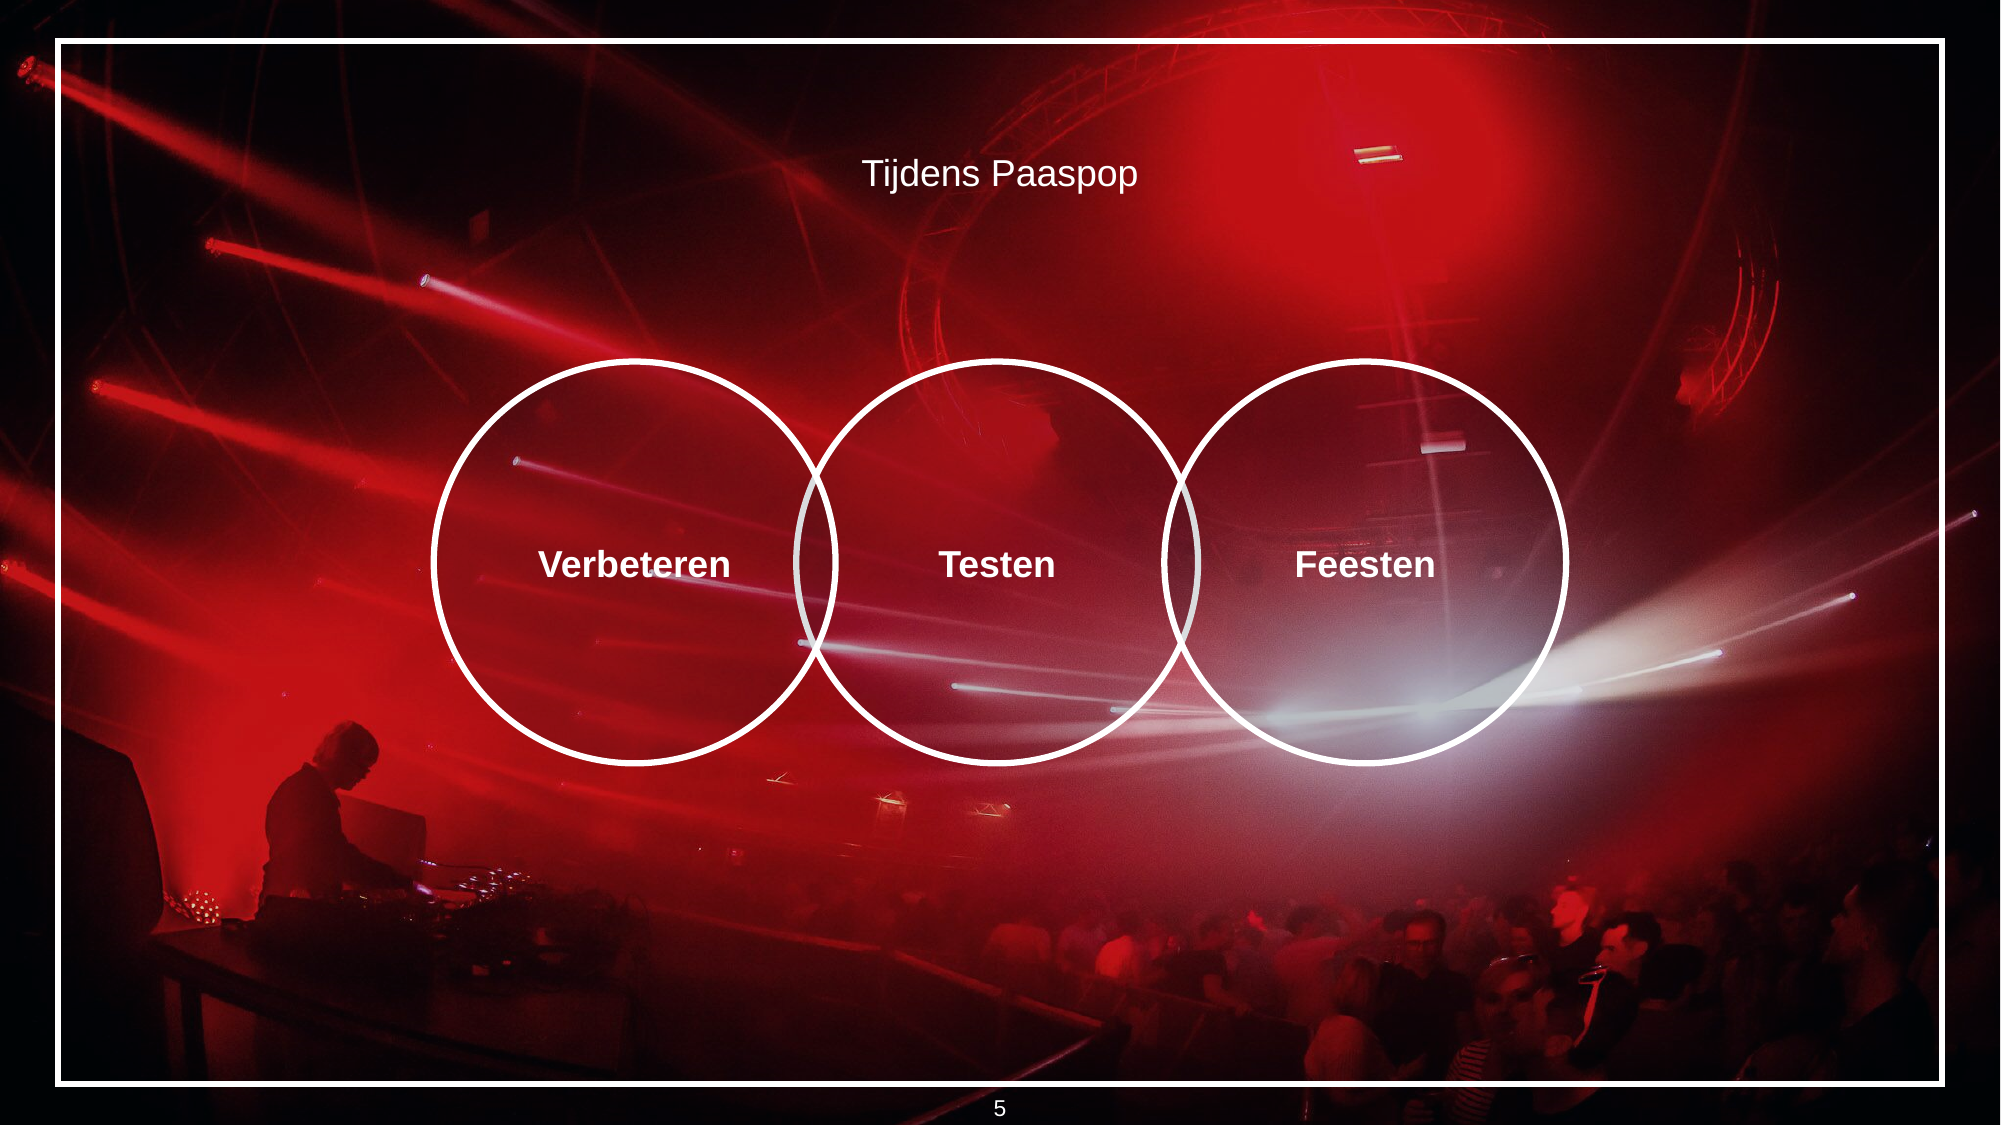

# Tijdens Paaspop
Verbeteren
Testen
Feesten
5